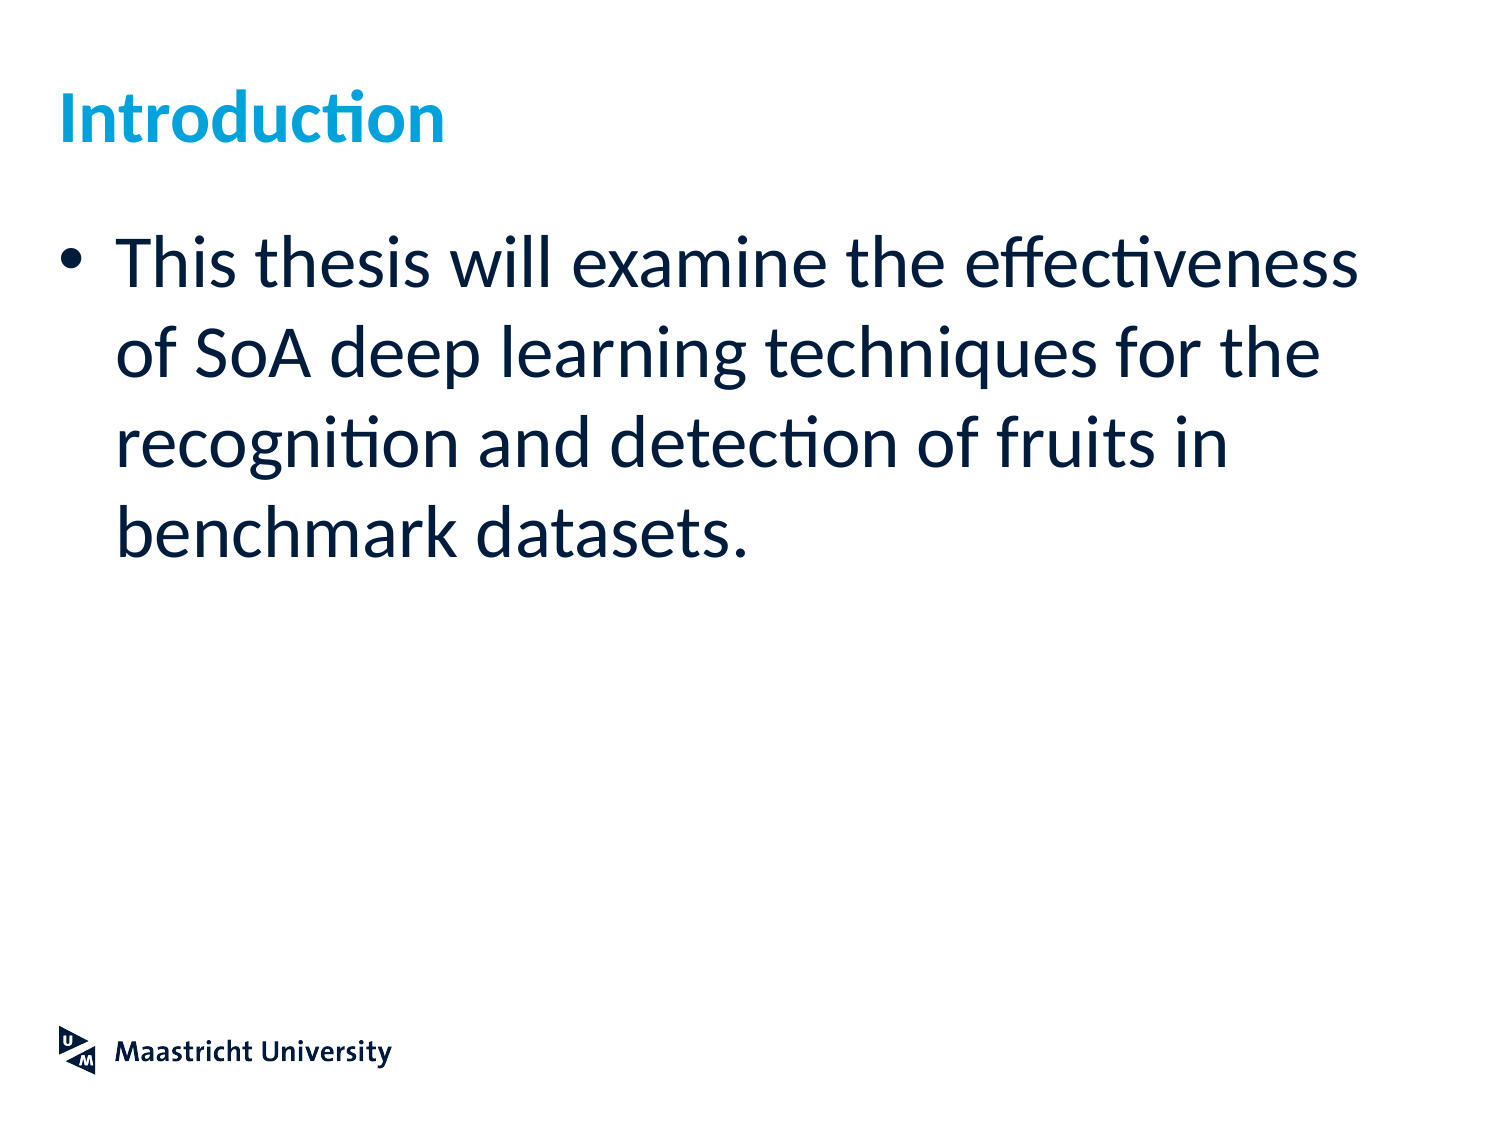

# Introduction
This thesis will examine the effectiveness of SoA deep learning techniques for the recognition and detection of fruits in benchmark datasets.